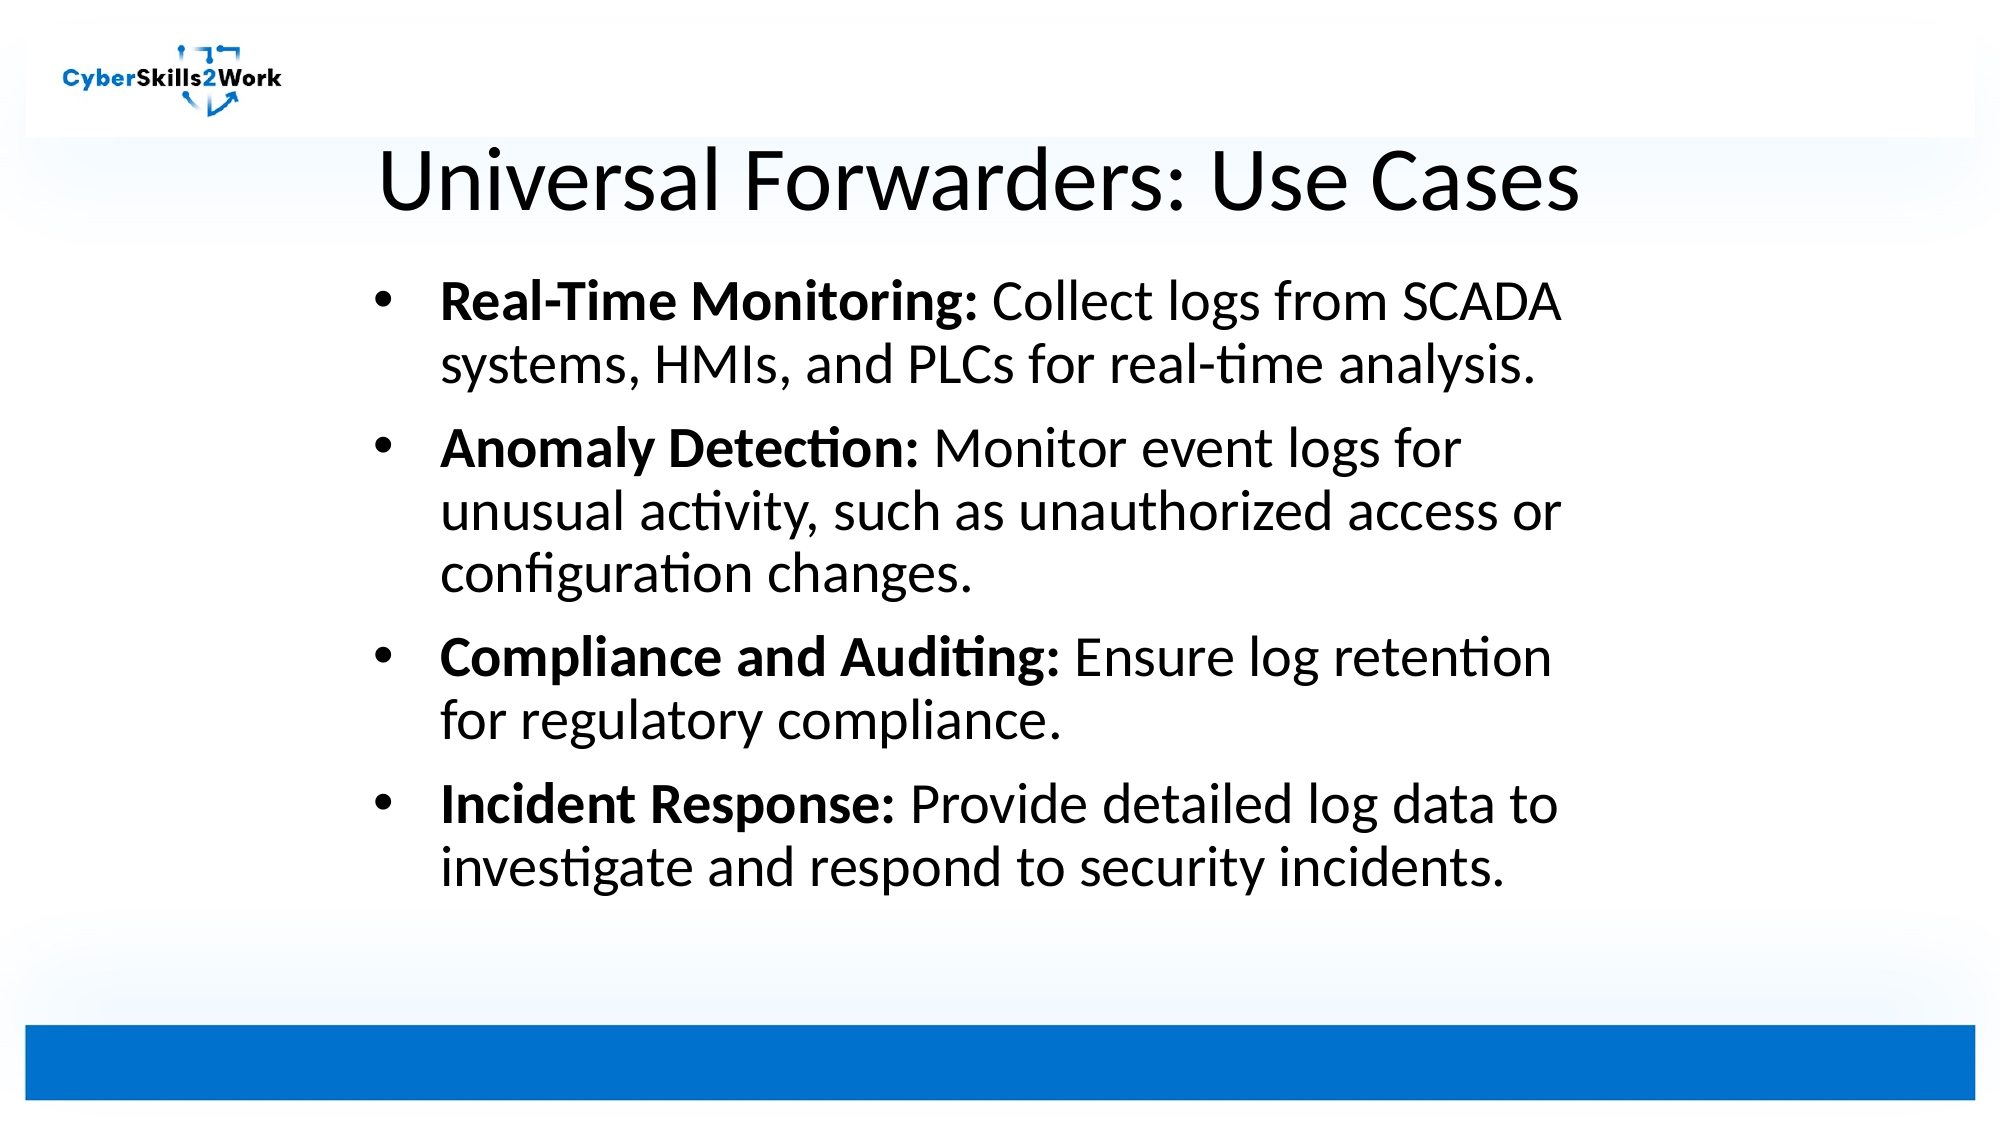

# Universal Forwarders: Use Cases
Real-Time Monitoring: Collect logs from SCADA systems, HMIs, and PLCs for real-time analysis.
Anomaly Detection: Monitor event logs for unusual activity, such as unauthorized access or configuration changes.
Compliance and Auditing: Ensure log retention for regulatory compliance.
Incident Response: Provide detailed log data to investigate and respond to security incidents.